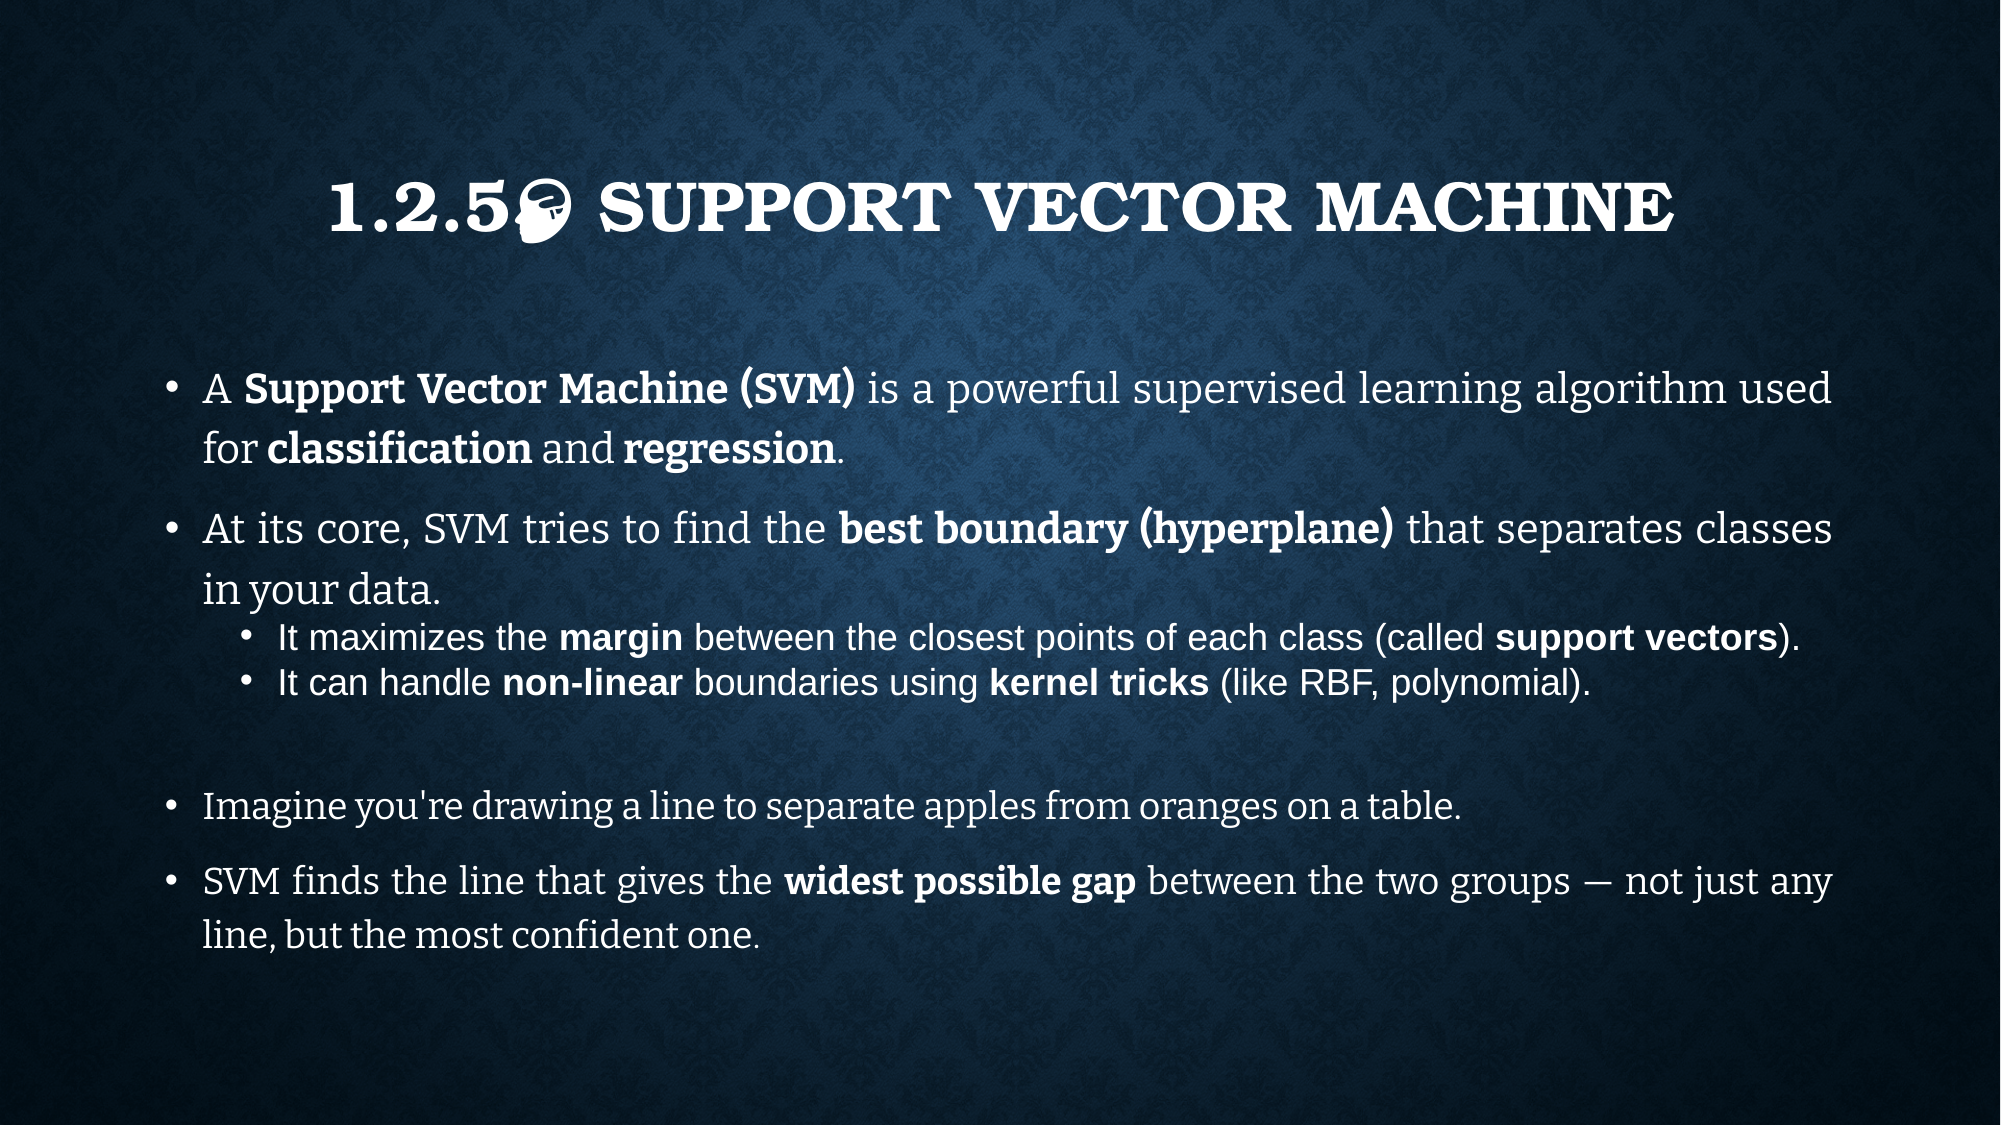

# 1.2.5🧠 Support Vector Machine
A Support Vector Machine (SVM) is a powerful supervised learning algorithm used for classification and regression.
At its core, SVM tries to find the best boundary (hyperplane) that separates classes in your data.
It maximizes the margin between the closest points of each class (called support vectors).
It can handle non-linear boundaries using kernel tricks (like RBF, polynomial).

Imagine you're drawing a line to separate apples from oranges on a table.
SVM finds the line that gives the widest possible gap between the two groups — not just any line, but the most confident one.